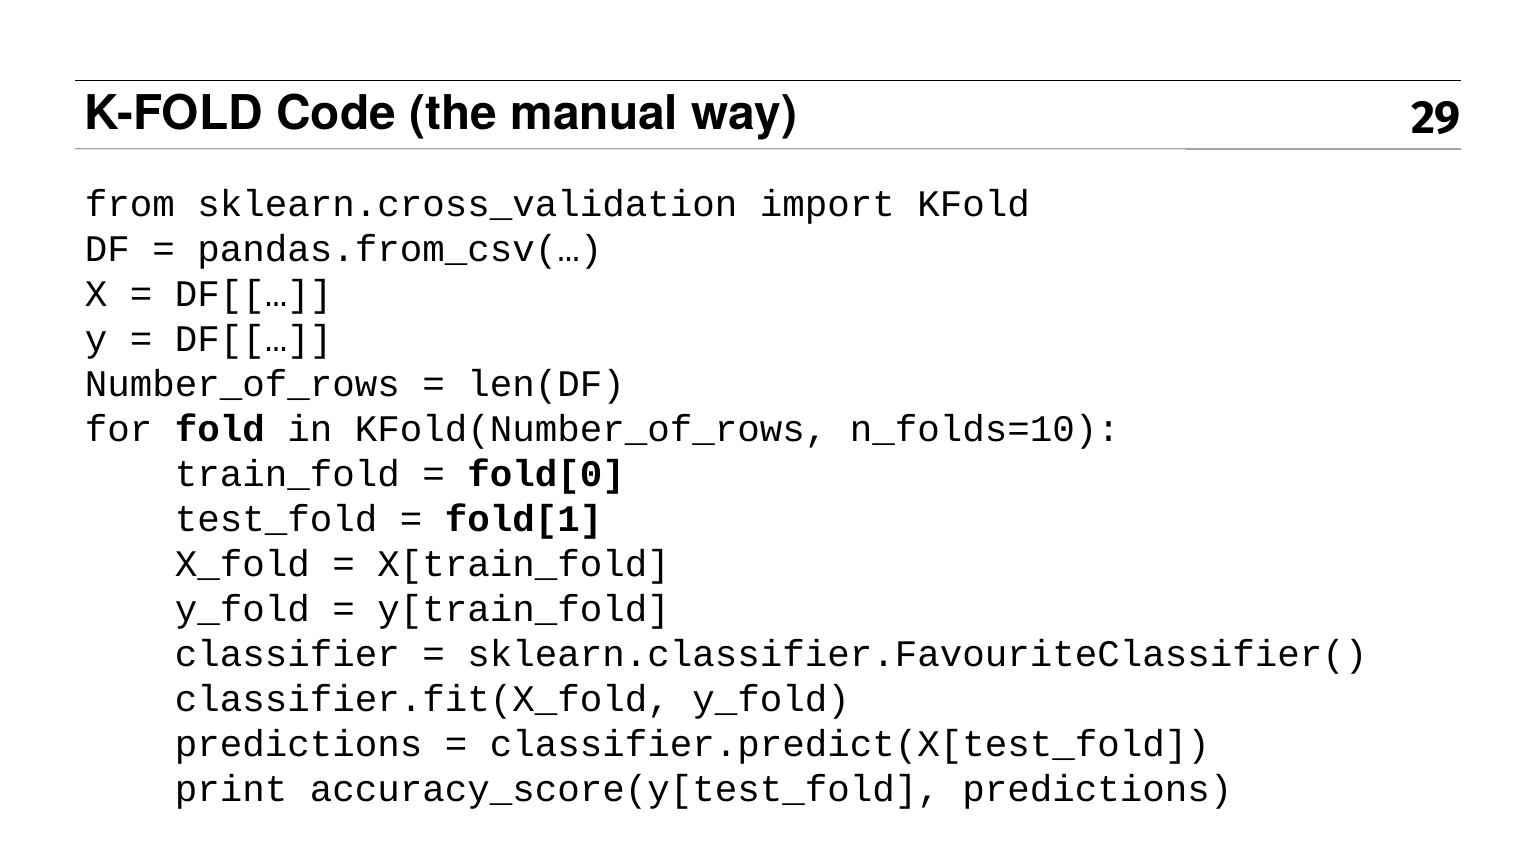

# K-FOLD Code (the manual way)
29
from sklearn.cross_validation import KFold
DF = pandas.from_csv(…)
X = DF[[…]]
y = DF[[…]]
Number_of_rows = len(DF)
for fold in KFold(Number_of_rows, n_folds=10):
    train_fold = fold[0]
    test_fold = fold[1]
    X_fold = X[train_fold]
    y_fold = y[train_fold]
    classifier = sklearn.classifier.FavouriteClassifier()
    classifier.fit(X_fold, y_fold)
    predictions = classifier.predict(X[test_fold])
    print accuracy_score(y[test_fold], predictions)